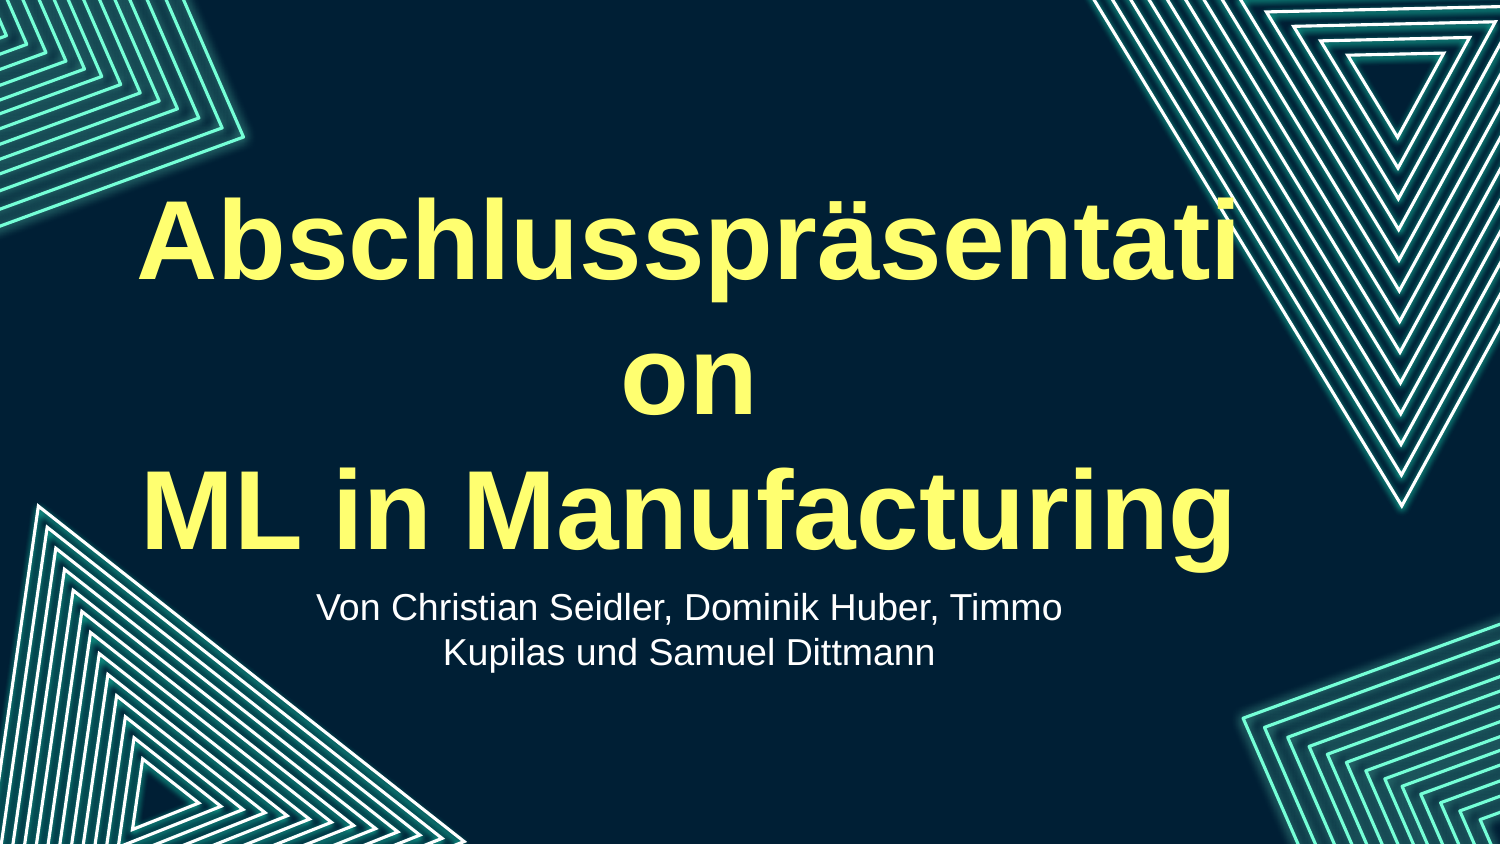

# Abschlusspräsentation ML in Manufacturing
Von Christian Seidler, Dominik Huber, Timmo Kupilas und Samuel Dittmann